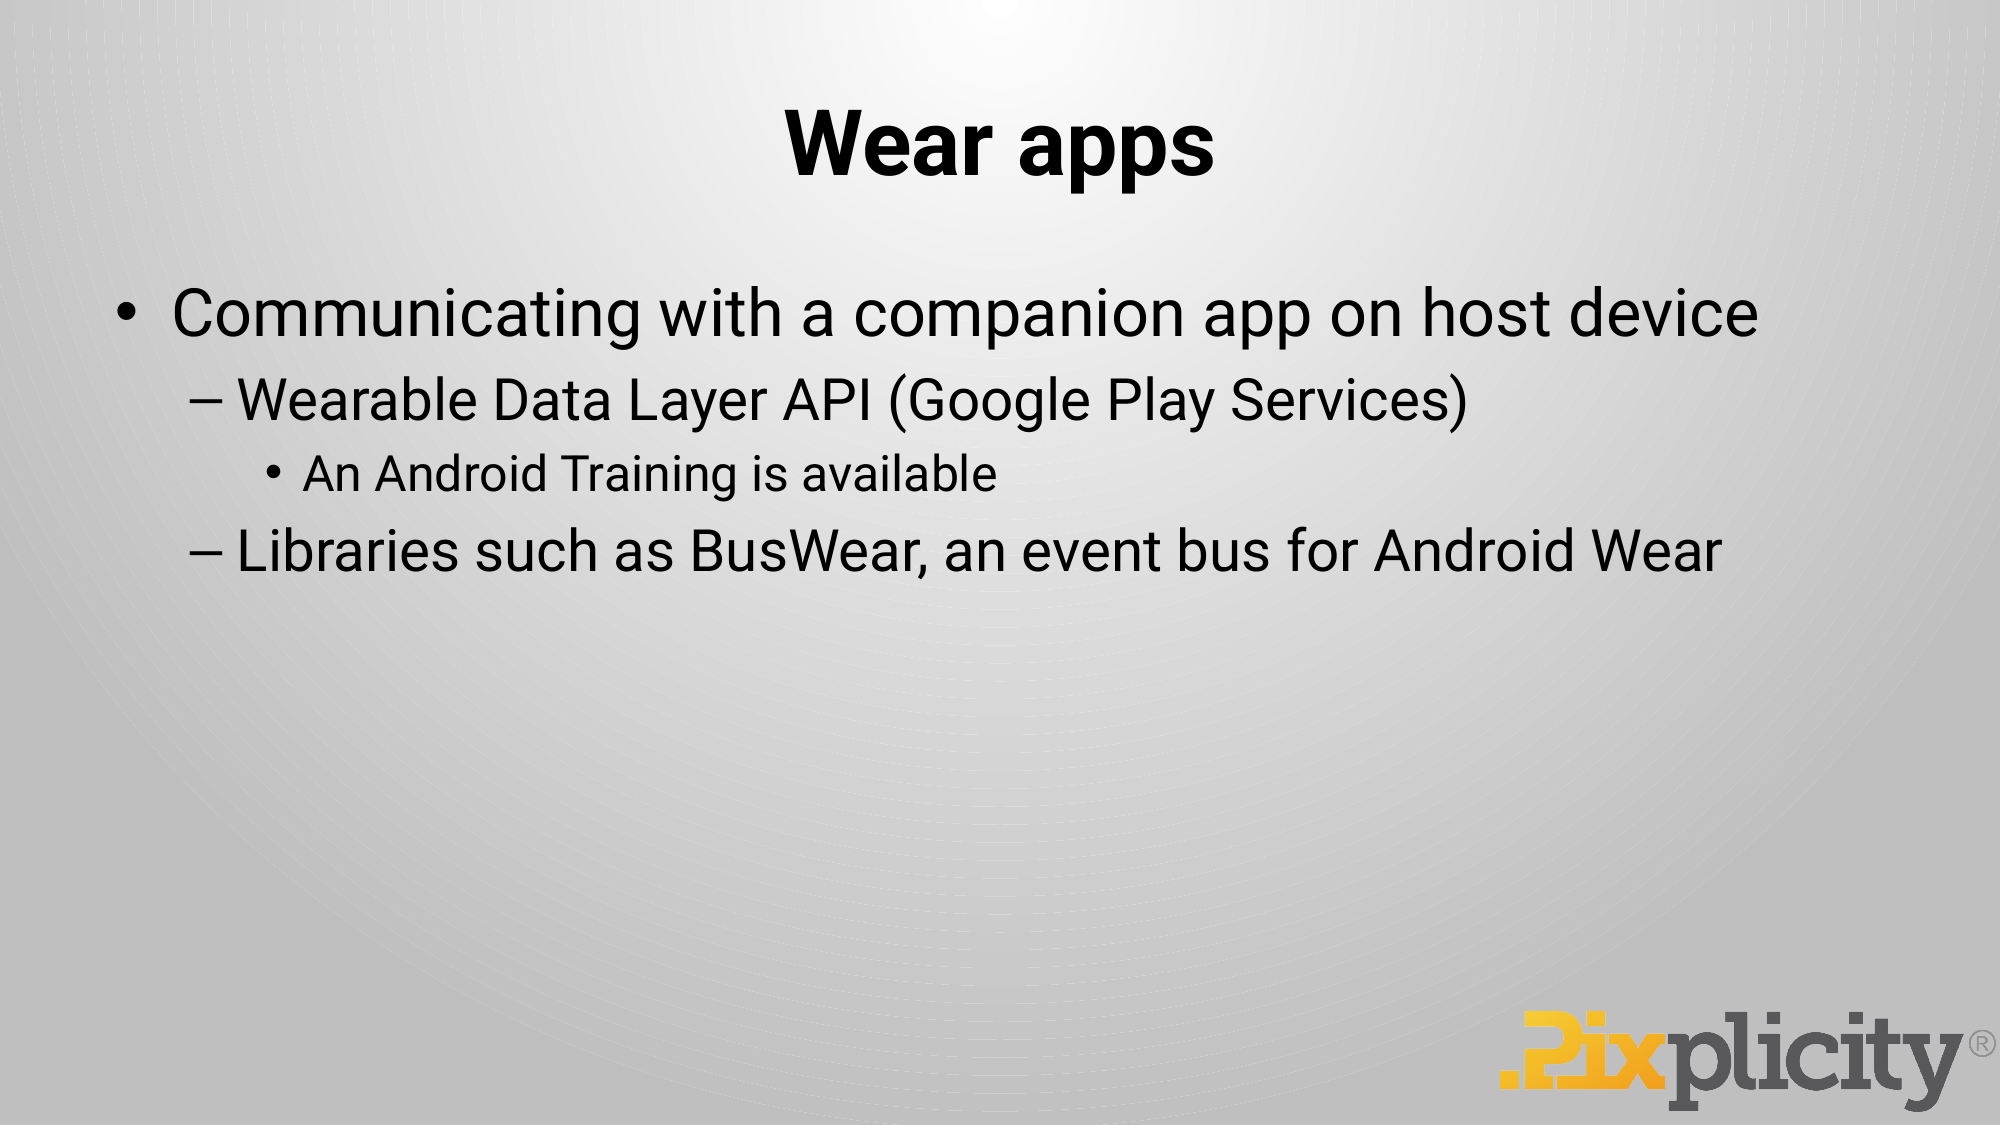

# Wear apps
Communicating with a companion app on host device
Wearable Data Layer API (Google Play Services)
An Android Training is available
Libraries such as BusWear, an event bus for Android Wear